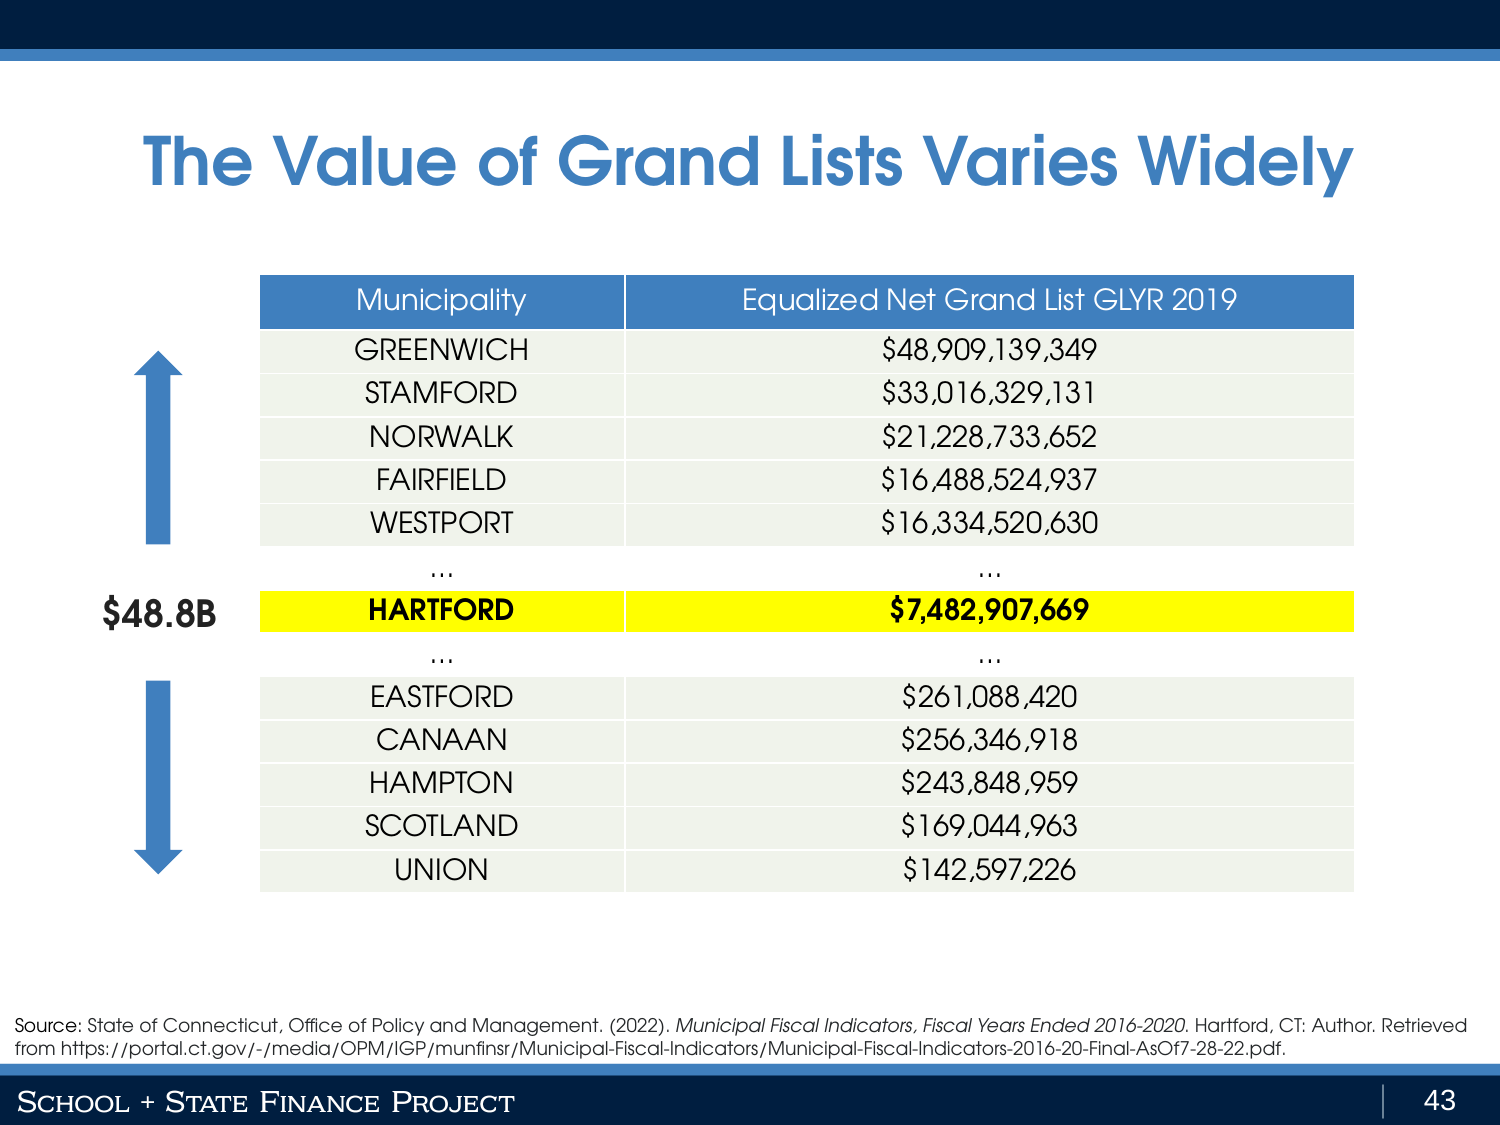

The Value of Grand Lists Varies Widely
| Municipality | Equalized Net Grand List GLYR 2019 |
| --- | --- |
| GREENWICH | $48,909,139,349 |
| STAMFORD | $33,016,329,131 |
| NORWALK | $21,228,733,652 |
| FAIRFIELD | $16,488,524,937 |
| WESTPORT | $16,334,520,630 |
| … | … |
| HARTFORD | $7,482,907,669 |
| … | … |
| EASTFORD | $261,088,420 |
| CANAAN | $256,346,918 |
| HAMPTON | $243,848,959 |
| SCOTLAND | $169,044,963 |
| UNION | $142,597,226 |

$48.8B

Source: State of Connecticut, Office of Policy and Management. (2022). Municipal Fiscal Indicators, Fiscal Years Ended 2016-2020. Hartford, CT: Author. Retrieved from https://portal.ct.gov/-/media/OPM/IGP/munfinsr/Municipal-Fiscal-Indicators/Municipal-Fiscal-Indicators-2016-20-Final-AsOf7-28-22.pdf.